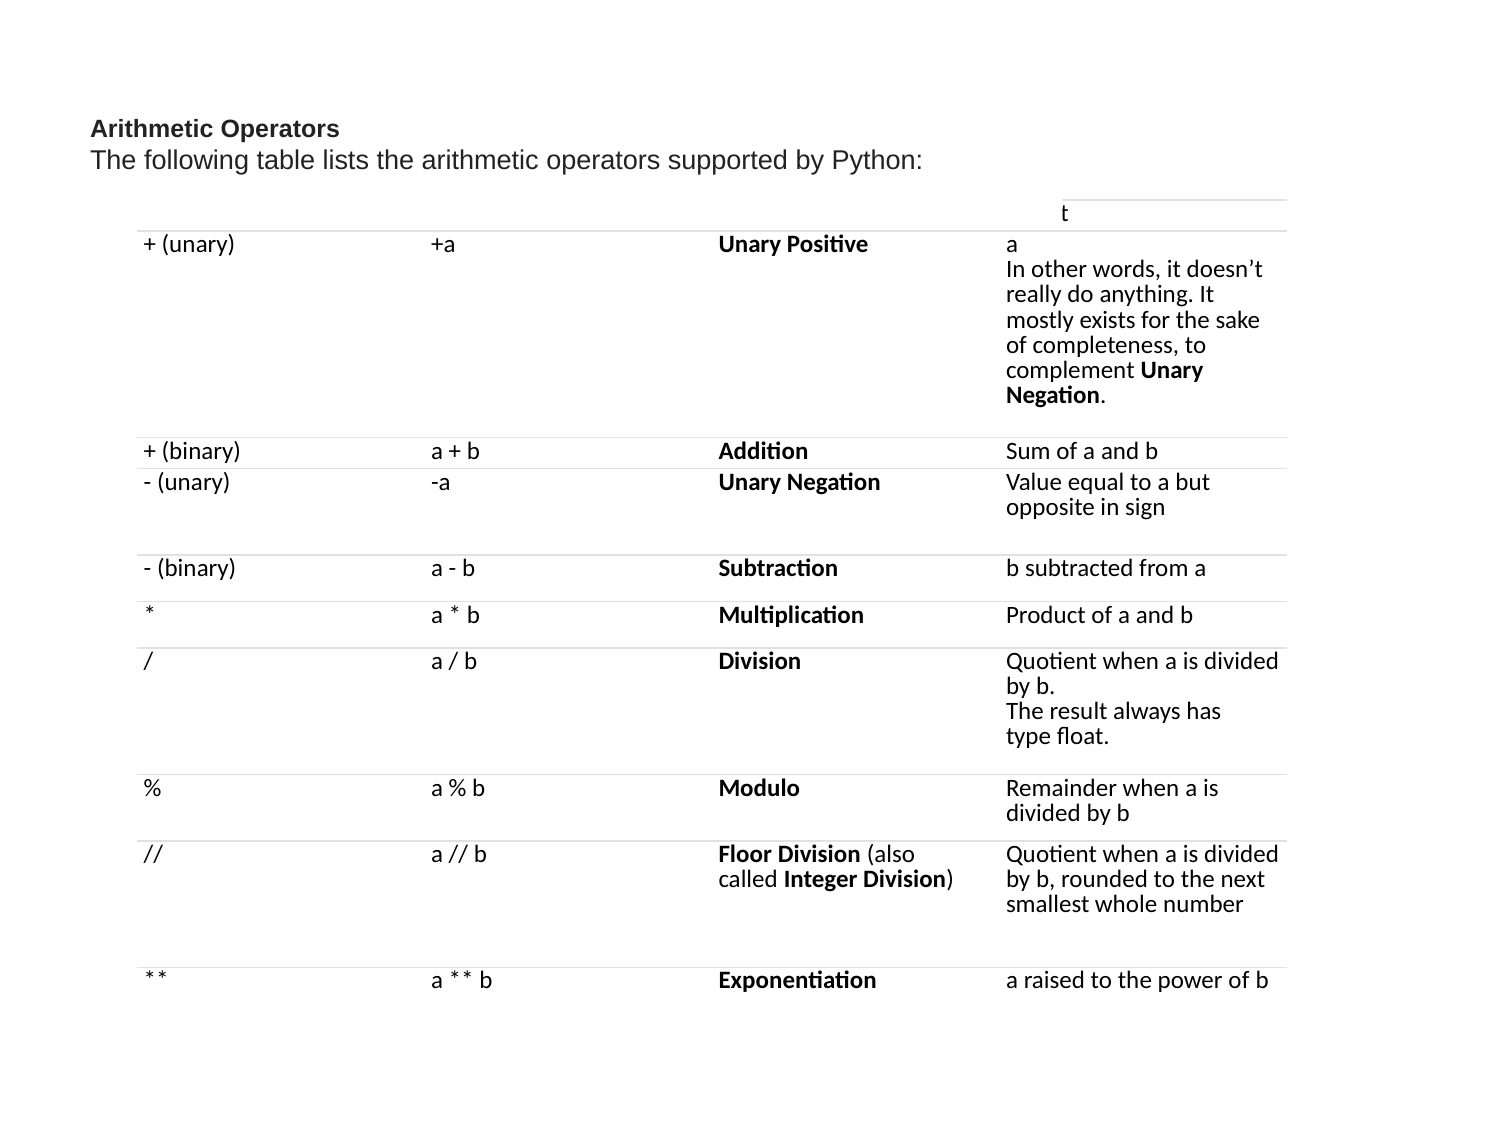

Arithmetic Operators
The following table lists the arithmetic operators supported by Python:

| Operator | Example | Meaning | Result |
| --- | --- | --- | --- |
| + (unary) | +a | Unary Positive | a In other words, it doesn’t really do anything. It mostly exists for the sake of completeness, to complement Unary Negation. |
| + (binary) | a + b | Addition | Sum of a and b |
| - (unary) | -a | Unary Negation | Value equal to a but opposite in sign |
| - (binary) | a - b | Subtraction | b subtracted from a |
| \* | a \* b | Multiplication | Product of a and b |
| / | a / b | Division | Quotient when a is divided by b. The result always has type float. |
| % | a % b | Modulo | Remainder when a is divided by b |
| // | a // b | Floor Division (also called Integer Division) | Quotient when a is divided by b, rounded to the next smallest whole number |
| \*\* | a \*\* b | Exponentiation | a raised to the power of b |